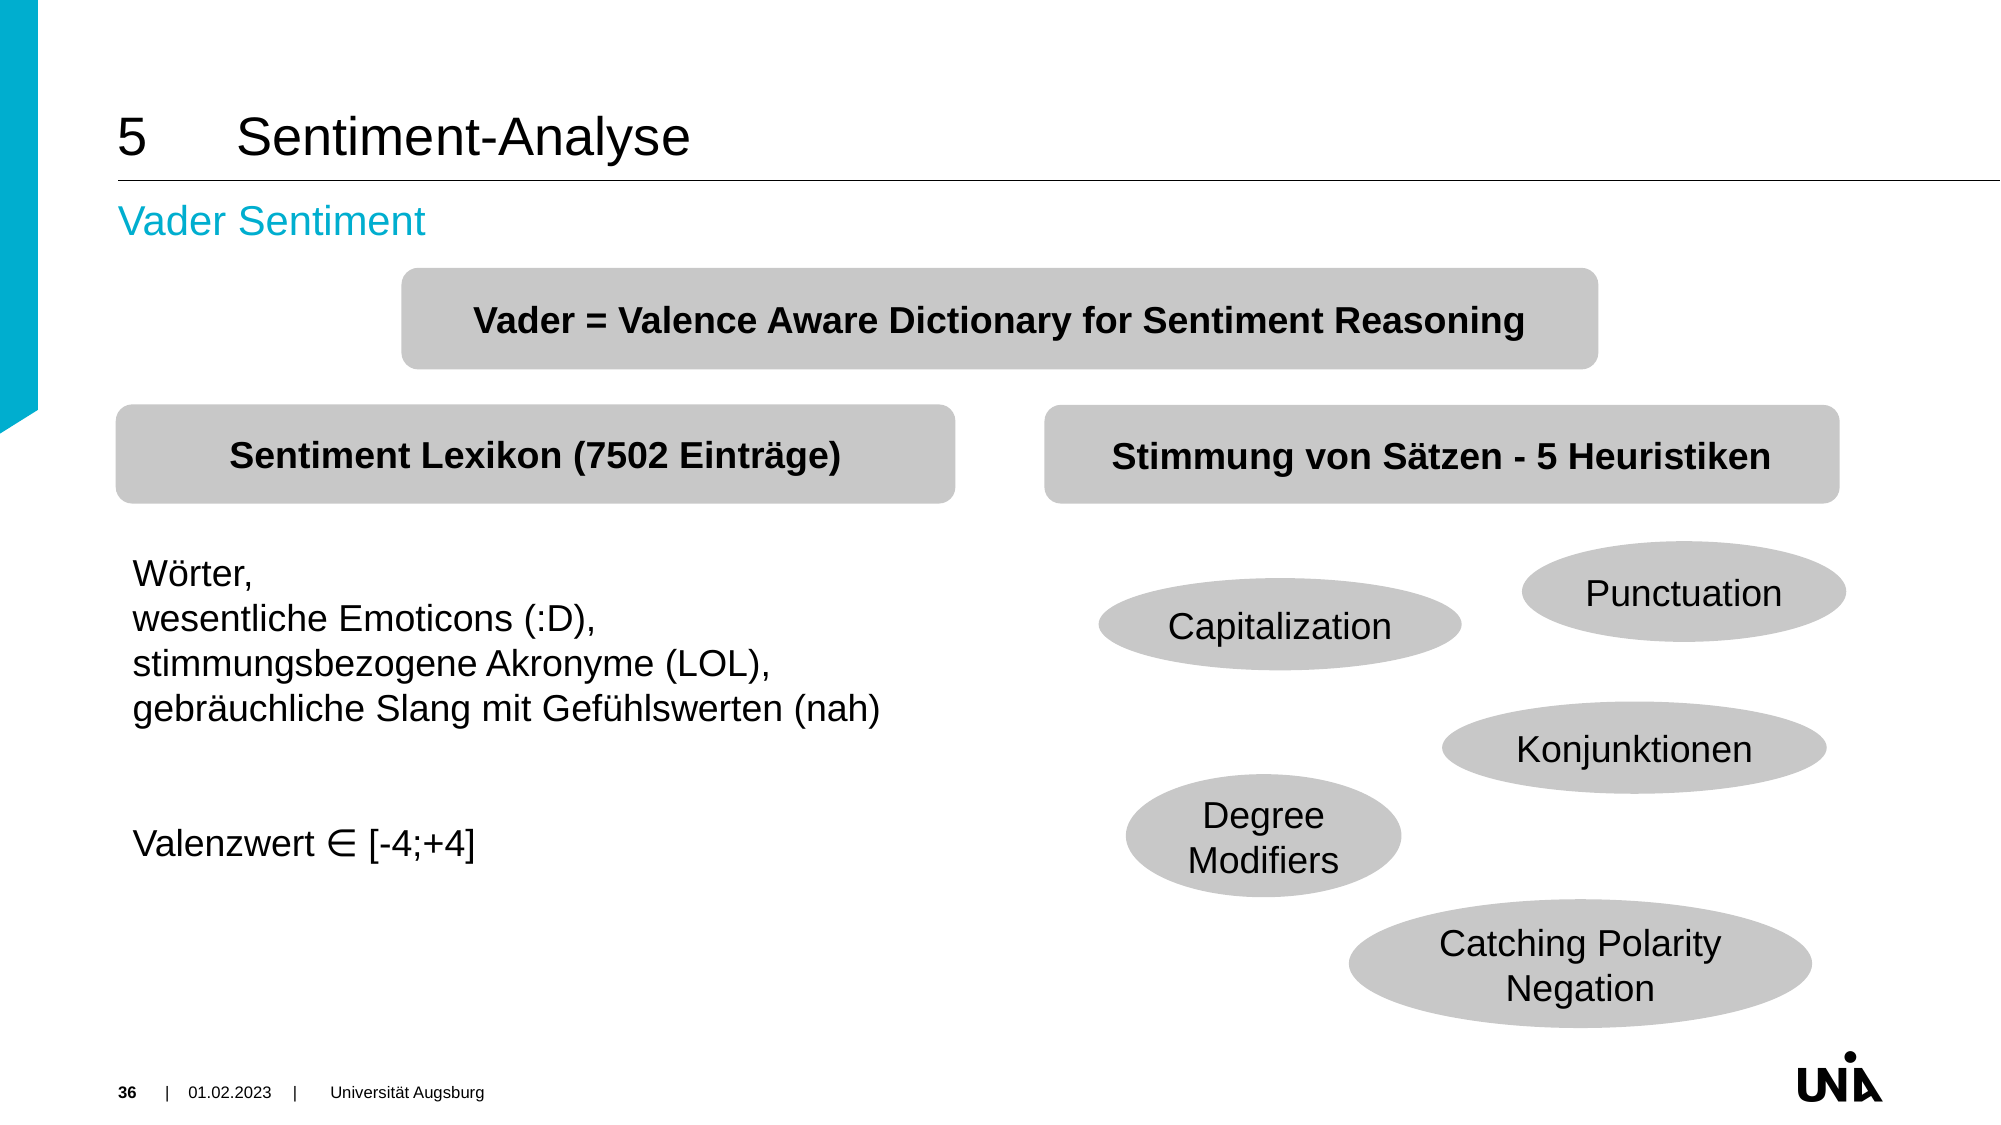

# 5   	Sentiment-Analyse
Vader Sentiment

Vader = Valence Aware Dictionary for Sentiment Reasoning
Sentiment Lexikon (7502 Einträge)
Stimmung von Sätzen - 5 Heuristiken
Wörter,
wesentliche Emoticons (:D),
stimmungsbezogene Akronyme (LOL), gebräuchliche Slang mit Gefühlswerten (nah)

Valenzwert ∈ [-4;+4]
Punctuation
Capitalization
Konjunktionen
Degree Modifiers
Catching Polarity Negation
36
|    01.02.2023
|       Universität Augsburg